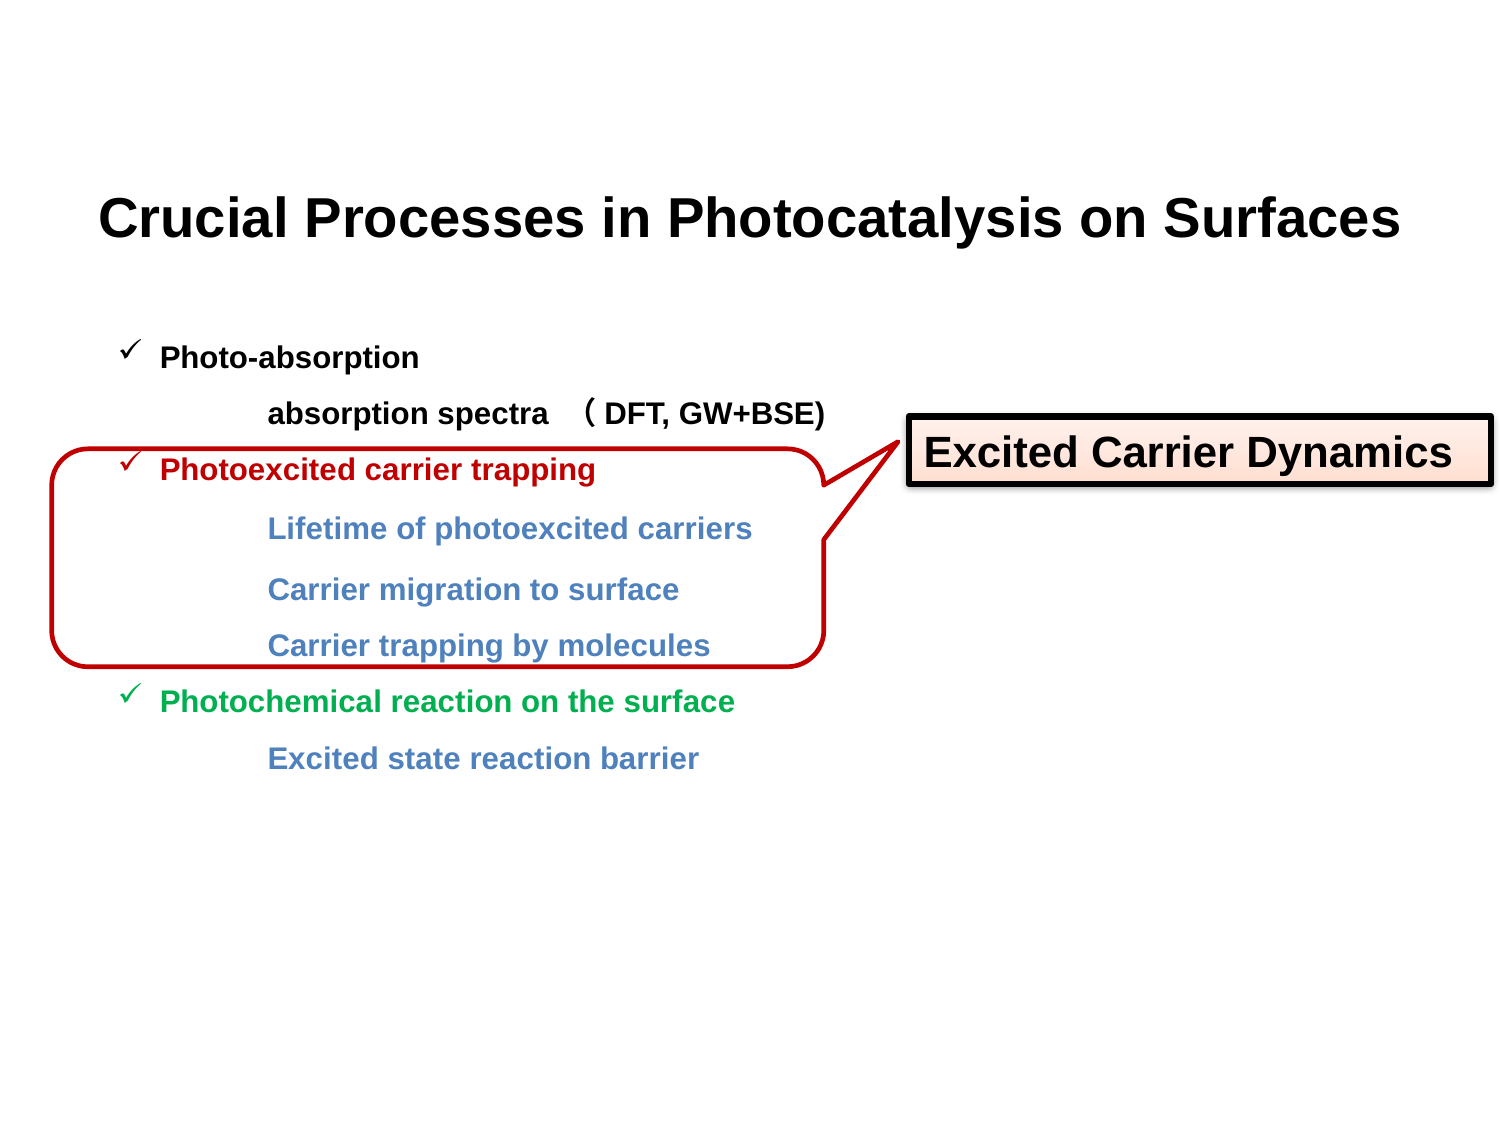

Crucial Processes in Photocatalysis on Surfaces

Photo-absorption
	absorption spectra （DFT, GW+BSE)
Photoexcited carrier trapping
	Lifetime of photoexcited carriers
	Carrier migration to surface
	Carrier trapping by molecules
Photochemical reaction on the surface
	Excited state reaction barrier
Excited Carrier Dynamics